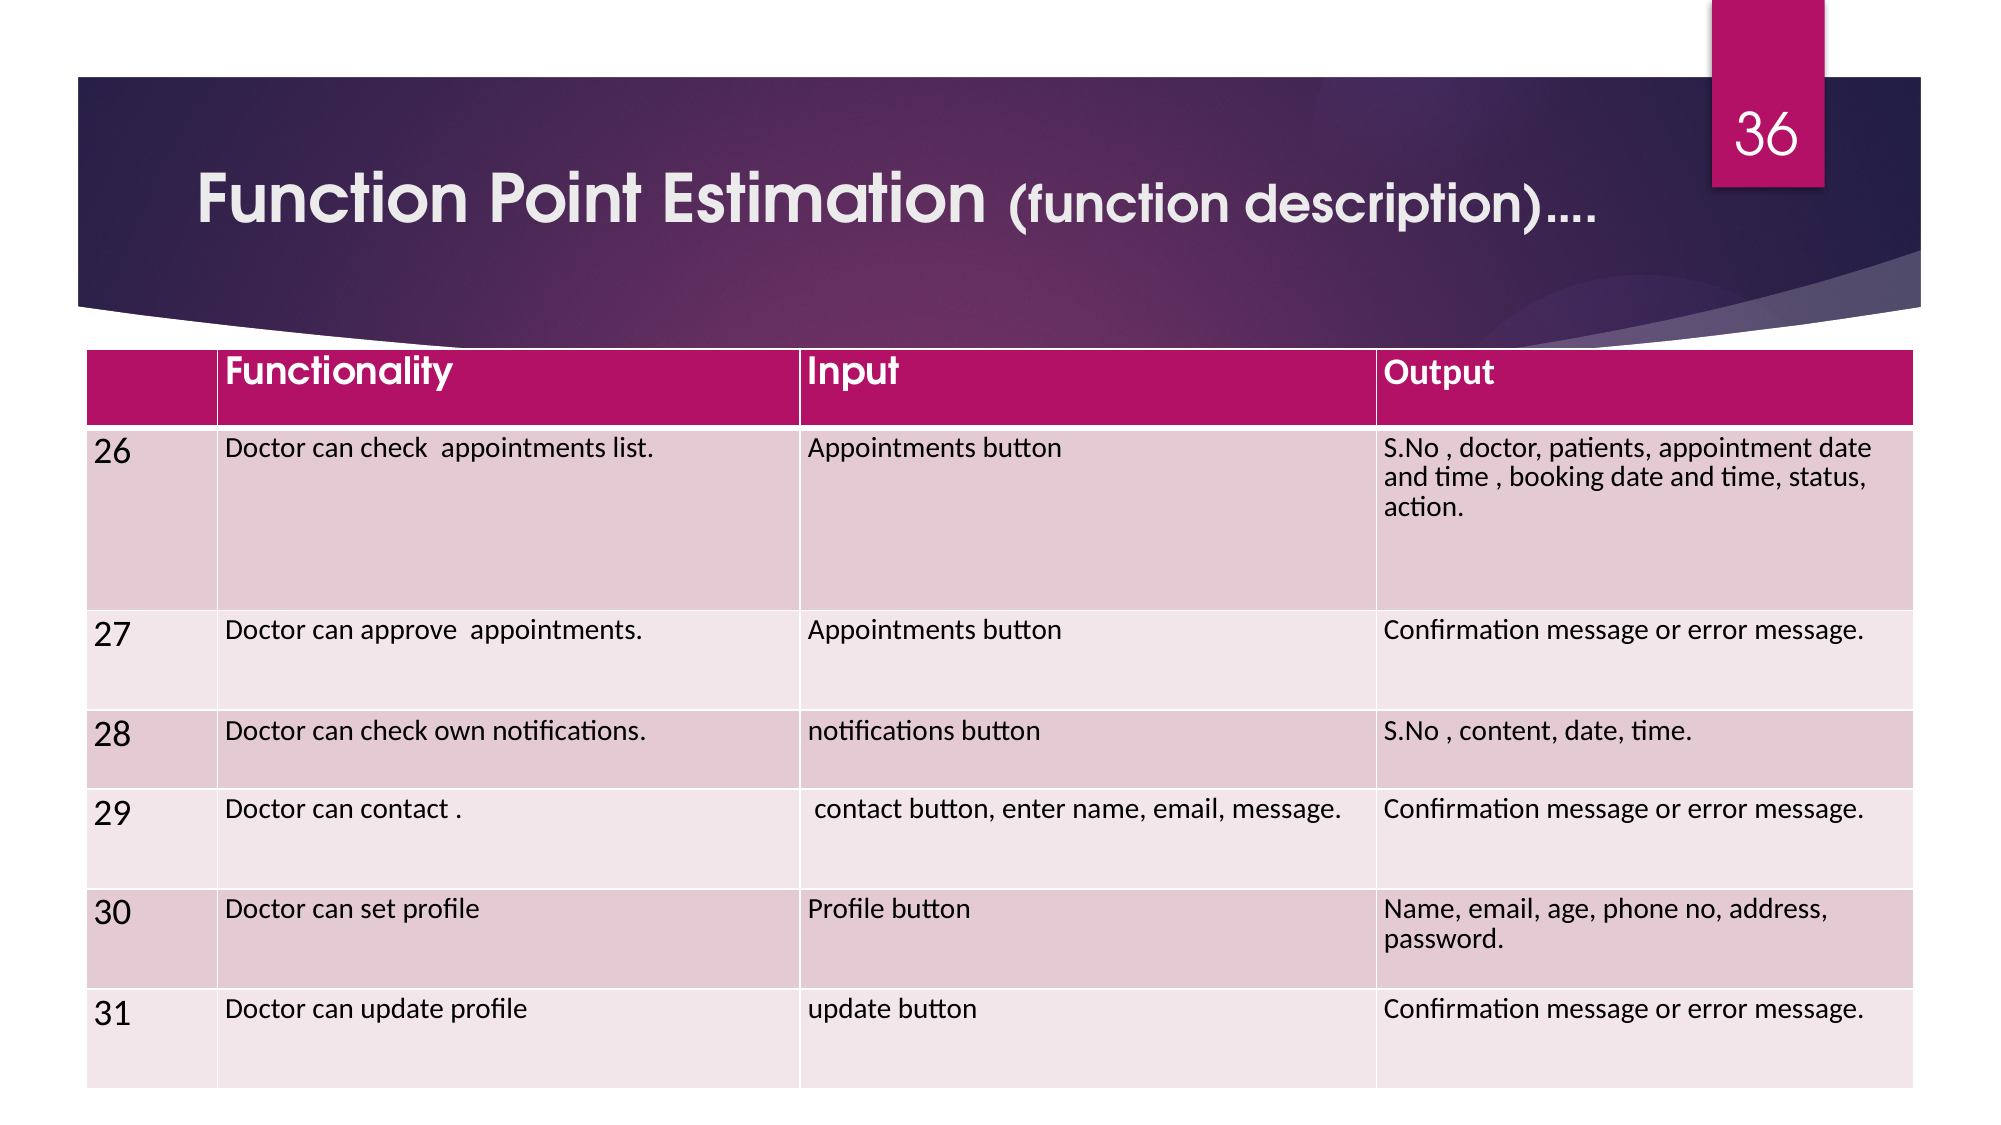

36
# Function Point Estimation (function description)….
|  | Functionality | Input | Output |
| --- | --- | --- | --- |
| 26 | Doctor can check appointments list. | Appointments button | S.No , doctor, patients, appointment date and time , booking date and time, status, action. |
| 27 | Doctor can approve appointments. | Appointments button | Confirmation message or error message. |
| 28 | Doctor can check own notifications. | notifications button | S.No , content, date, time. |
| 29 | Doctor can contact . | contact button, enter name, email, message. | Confirmation message or error message. |
| 30 | Doctor can set profile | Profile button | Name, email, age, phone no, address, password. |
| 31 | Doctor can update profile | update button | Confirmation message or error message. |